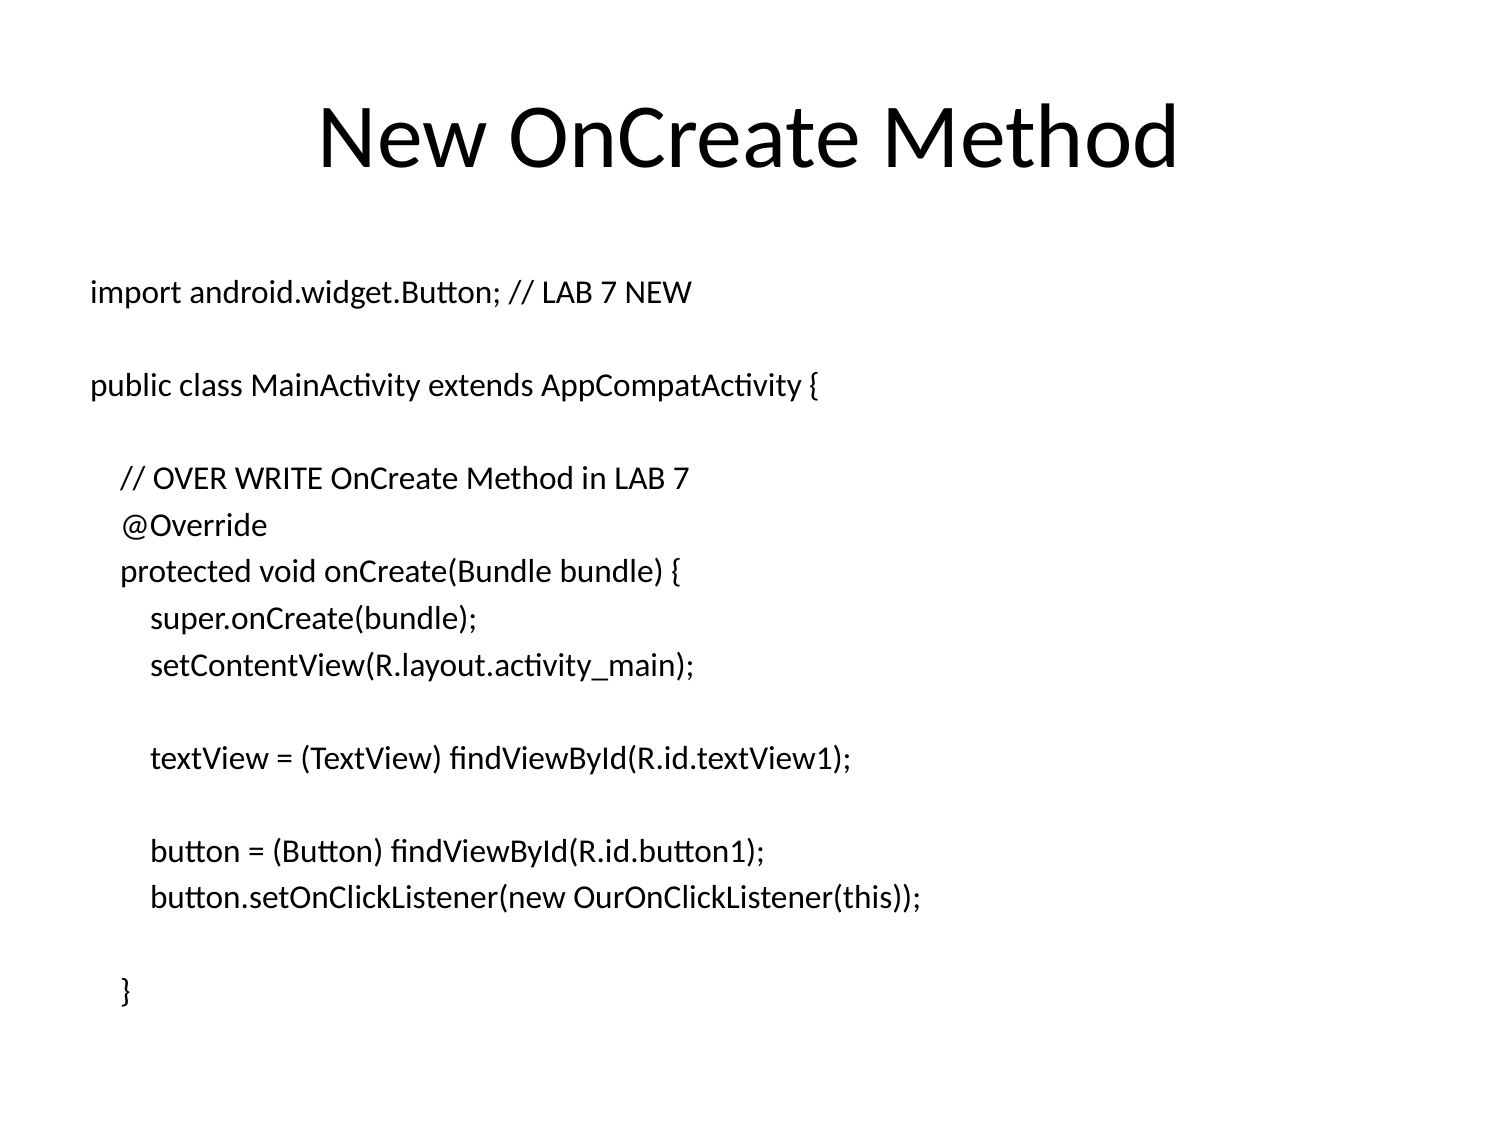

# New OnCreate Method
import android.widget.Button; // LAB 7 NEW

public class MainActivity extends AppCompatActivity {

    // OVER WRITE OnCreate Method in LAB 7
    @Override
    protected void onCreate(Bundle bundle) {
        super.onCreate(bundle);
        setContentView(R.layout.activity_main);

        textView = (TextView) findViewById(R.id.textView1);

        button = (Button) findViewById(R.id.button1);
        button.setOnClickListener(new OurOnClickListener(this));

    }